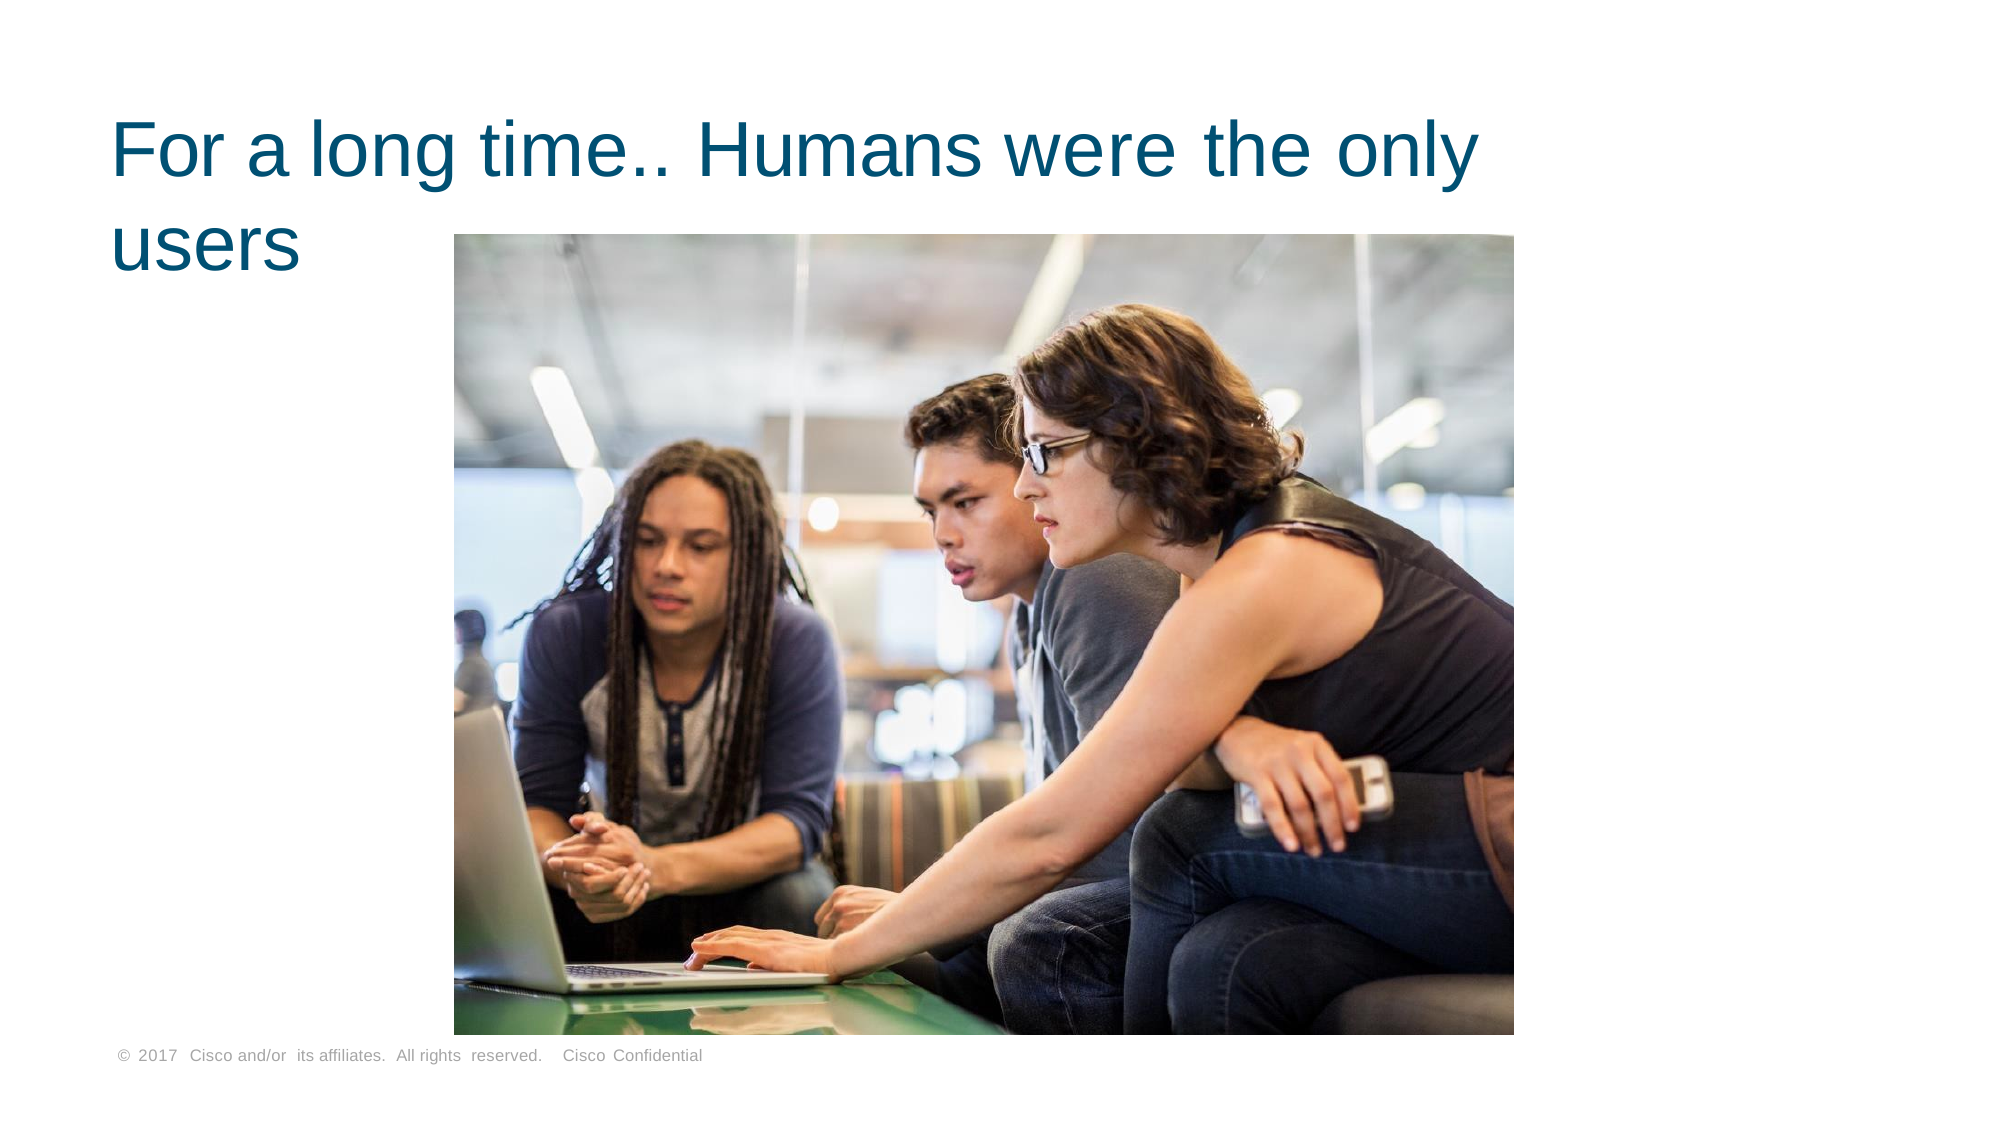

# For a long time.. Humans were the only users

© 2017  Cisco and/or  its affiliates.  All rights  reserved.    Cisco Confidential